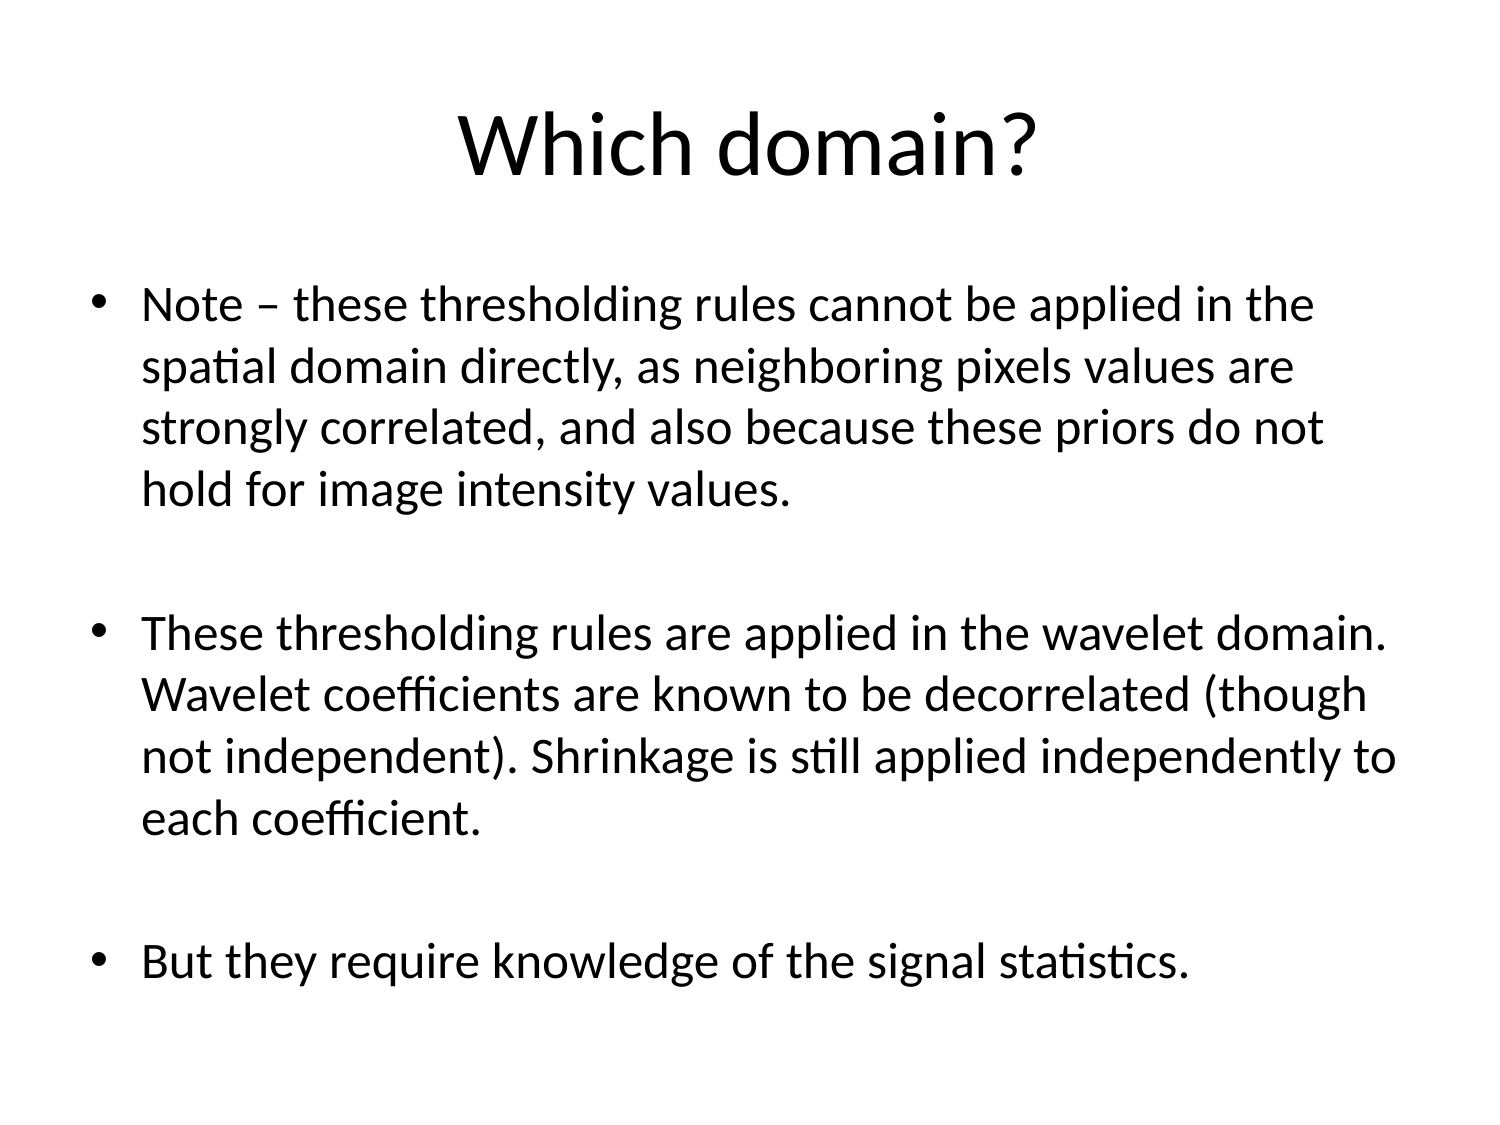

# Which domain?
Note – these thresholding rules cannot be applied in the spatial domain directly, as neighboring pixels values are strongly correlated, and also because these priors do not hold for image intensity values.

These thresholding rules are applied in the wavelet domain. Wavelet coefficients are known to be decorrelated (though not independent). Shrinkage is still applied independently to each coefficient.

But they require knowledge of the signal statistics.